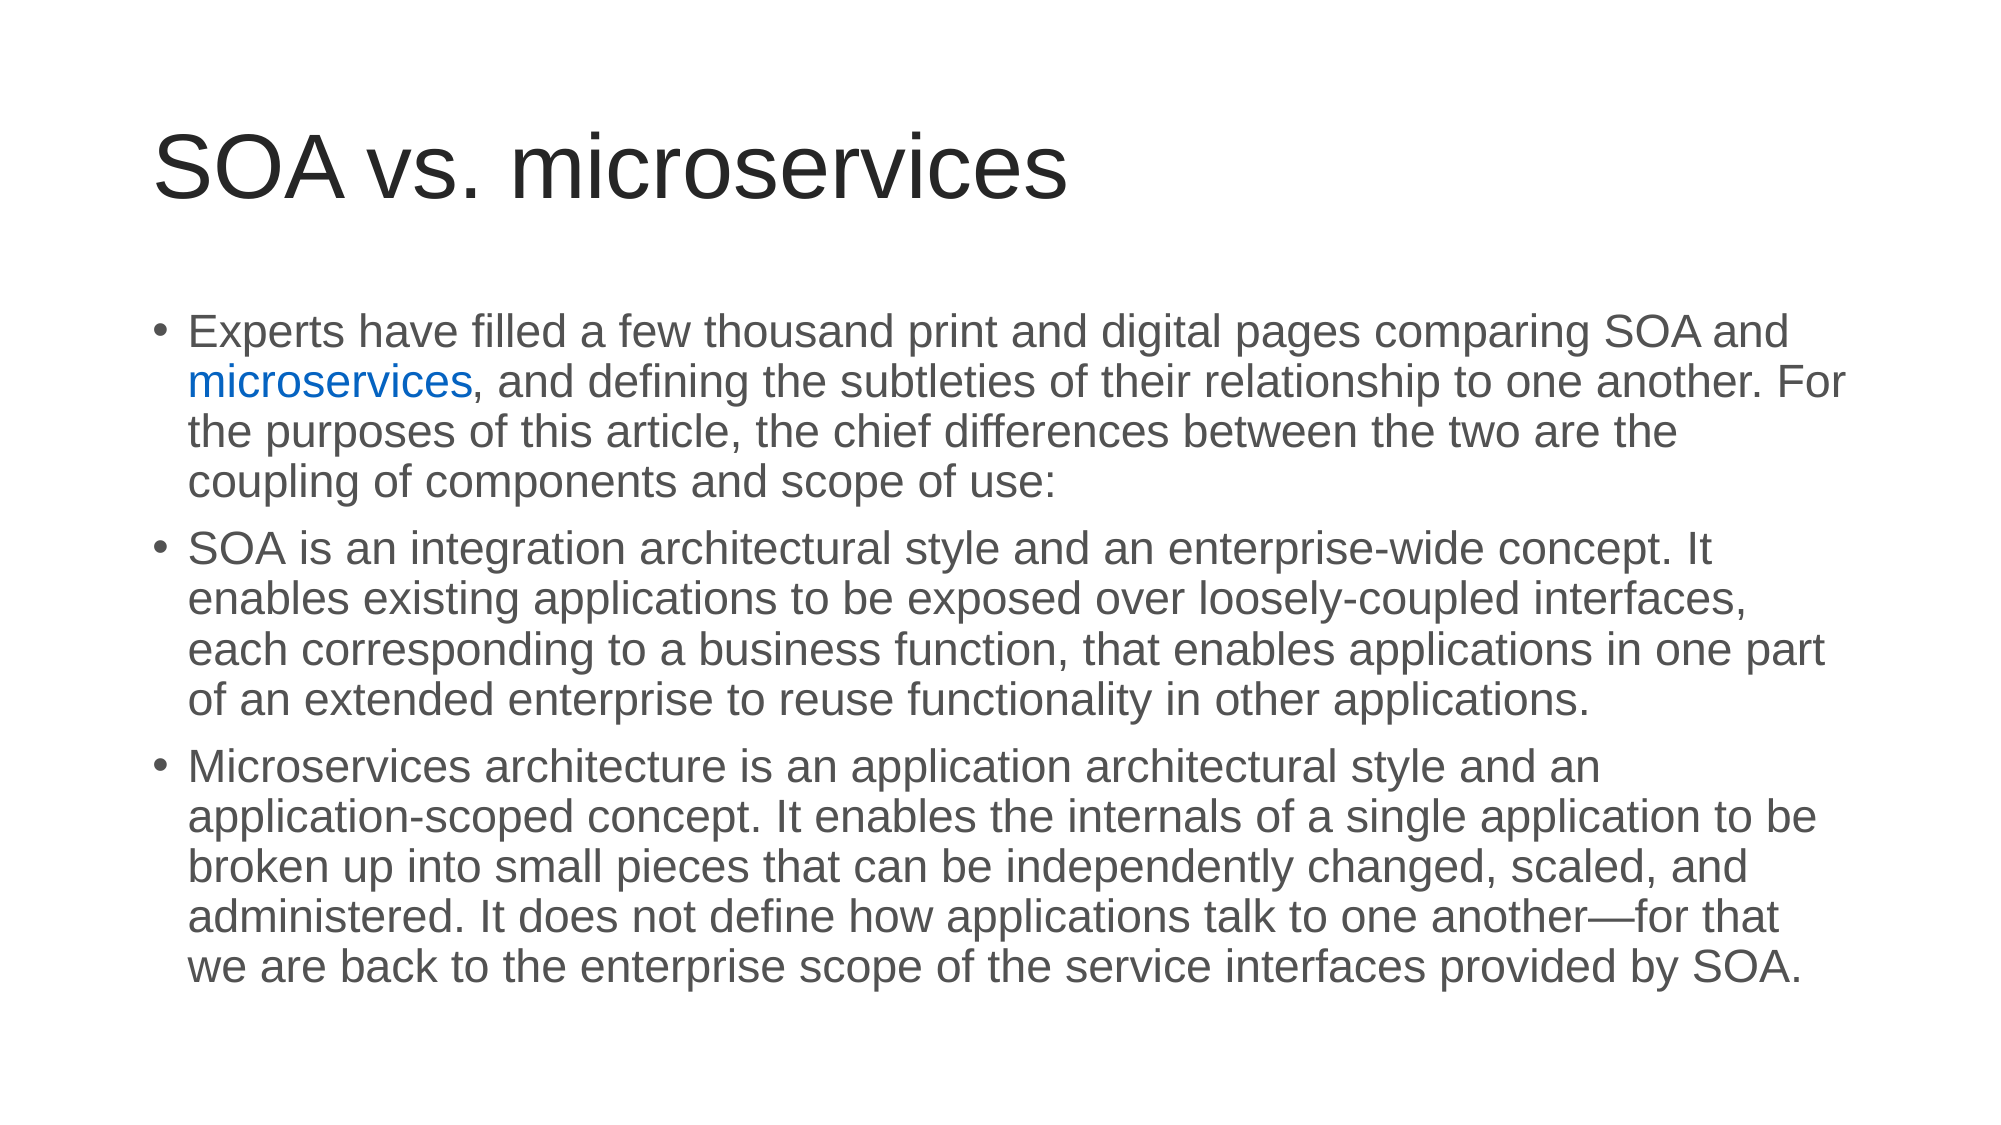

# SOA vs. microservices
Experts have filled a few thousand print and digital pages comparing SOA and microservices, and defining the subtleties of their relationship to one another. For the purposes of this article, the chief differences between the two are the coupling of components and scope of use:
SOA is an integration architectural style and an enterprise-wide concept. It enables existing applications to be exposed over loosely-coupled interfaces, each corresponding to a business function, that enables applications in one part of an extended enterprise to reuse functionality in other applications.
Microservices architecture is an application architectural style and an application-scoped concept. It enables the internals of a single application to be broken up into small pieces that can be independently changed, scaled, and administered. It does not define how applications talk to one another—for that we are back to the enterprise scope of the service interfaces provided by SOA.